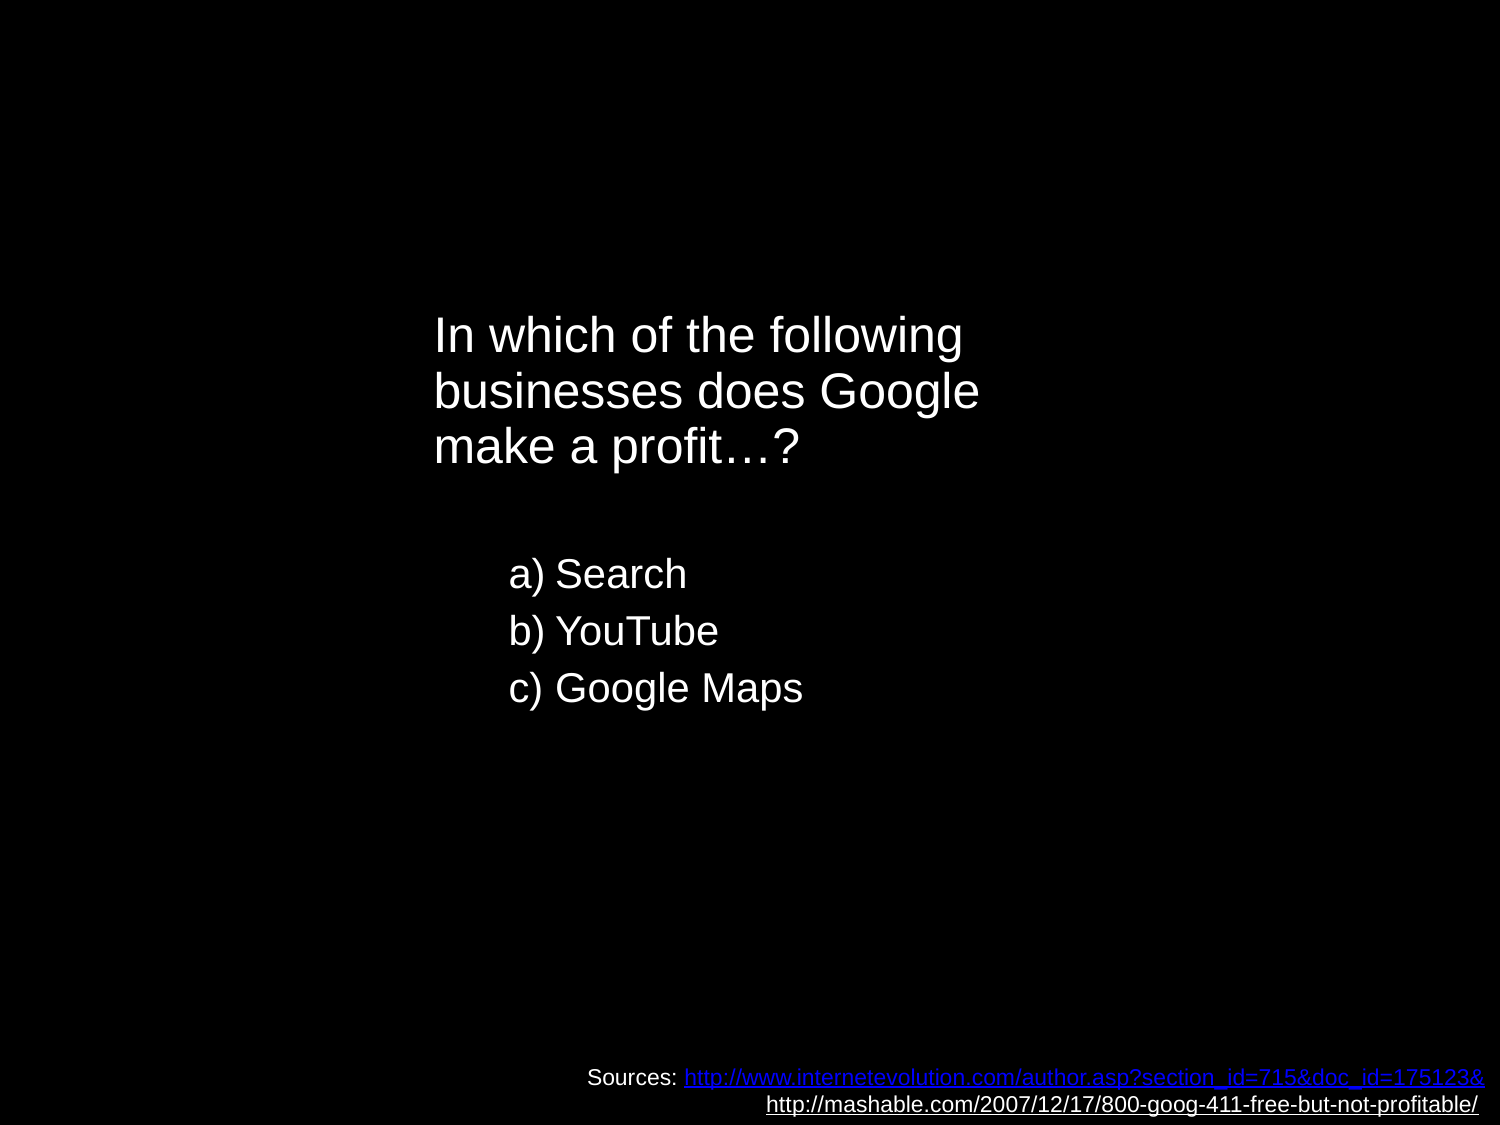

In which of the following businesses does Google make a profit…?

Search
YouTube
Google Maps

Sources: http://www.internetevolution.com/author.asp?section_id=715&doc_id=175123&
http://mashable.com/2007/12/17/800-goog-411-free-but-not-profitable/